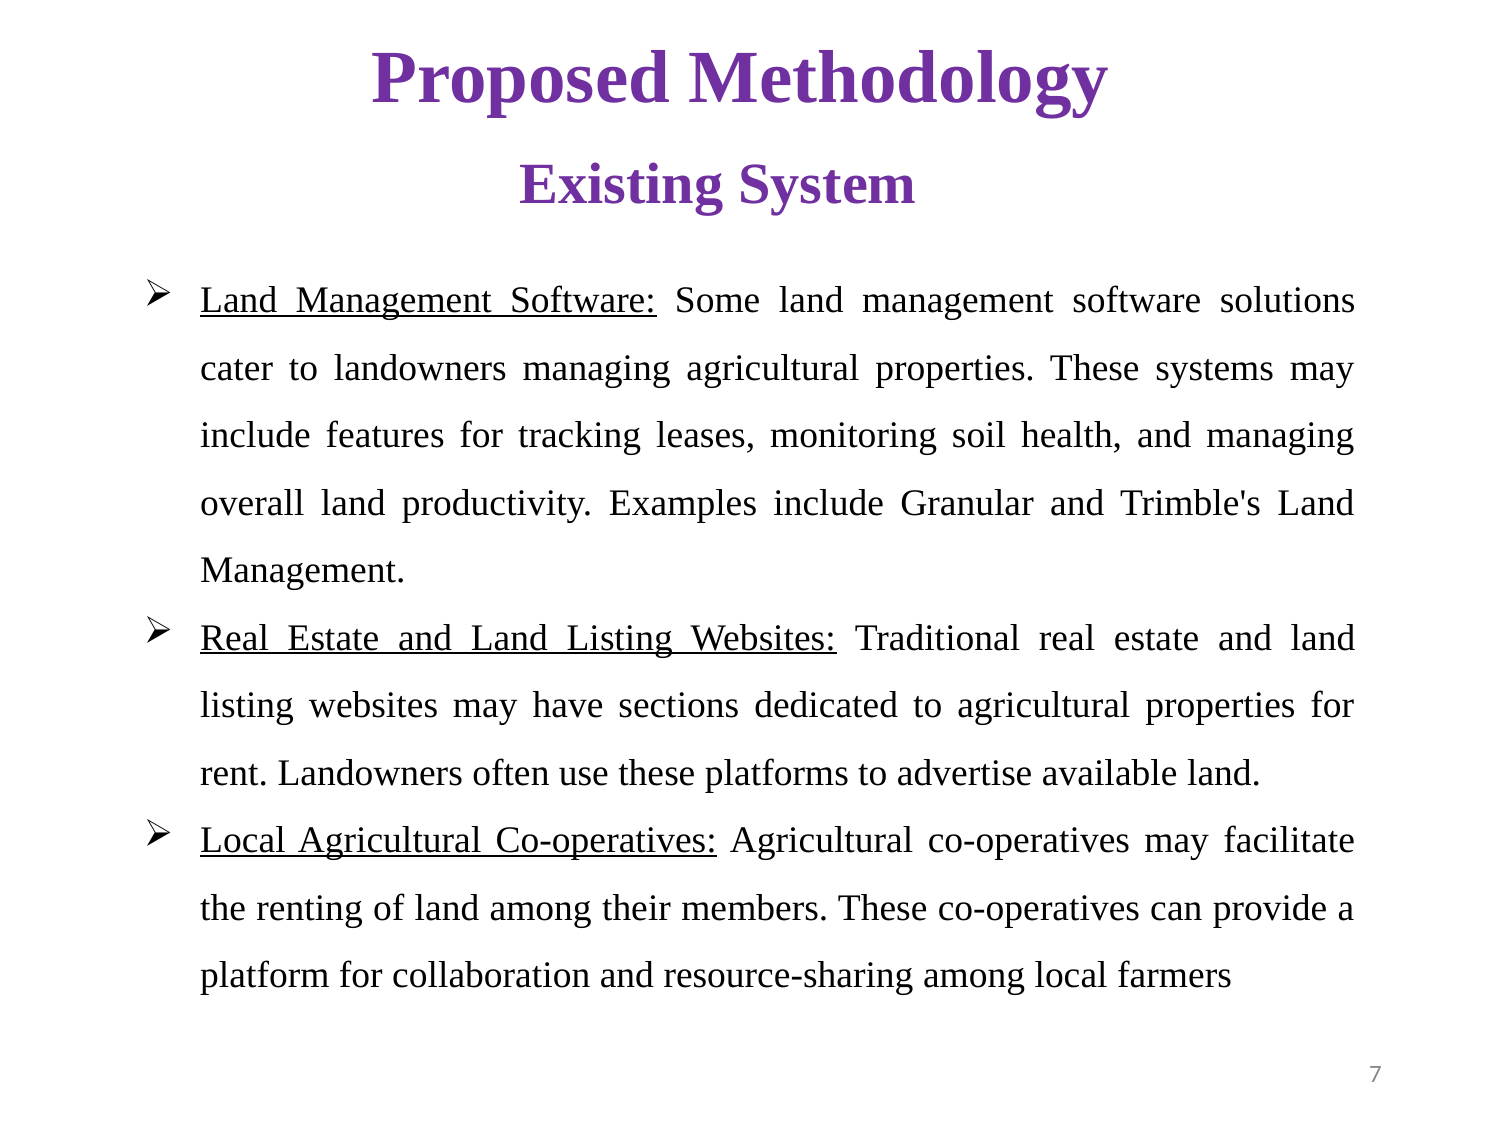

# Proposed Methodology
Existing System
Land Management Software: Some land management software solutions cater to landowners managing agricultural properties. These systems may include features for tracking leases, monitoring soil health, and managing overall land productivity. Examples include Granular and Trimble's Land Management.
Real Estate and Land Listing Websites: Traditional real estate and land listing websites may have sections dedicated to agricultural properties for rent. Landowners often use these platforms to advertise available land.
Local Agricultural Co-operatives: Agricultural co-operatives may facilitate the renting of land among their members. These co-operatives can provide a platform for collaboration and resource-sharing among local farmers
7